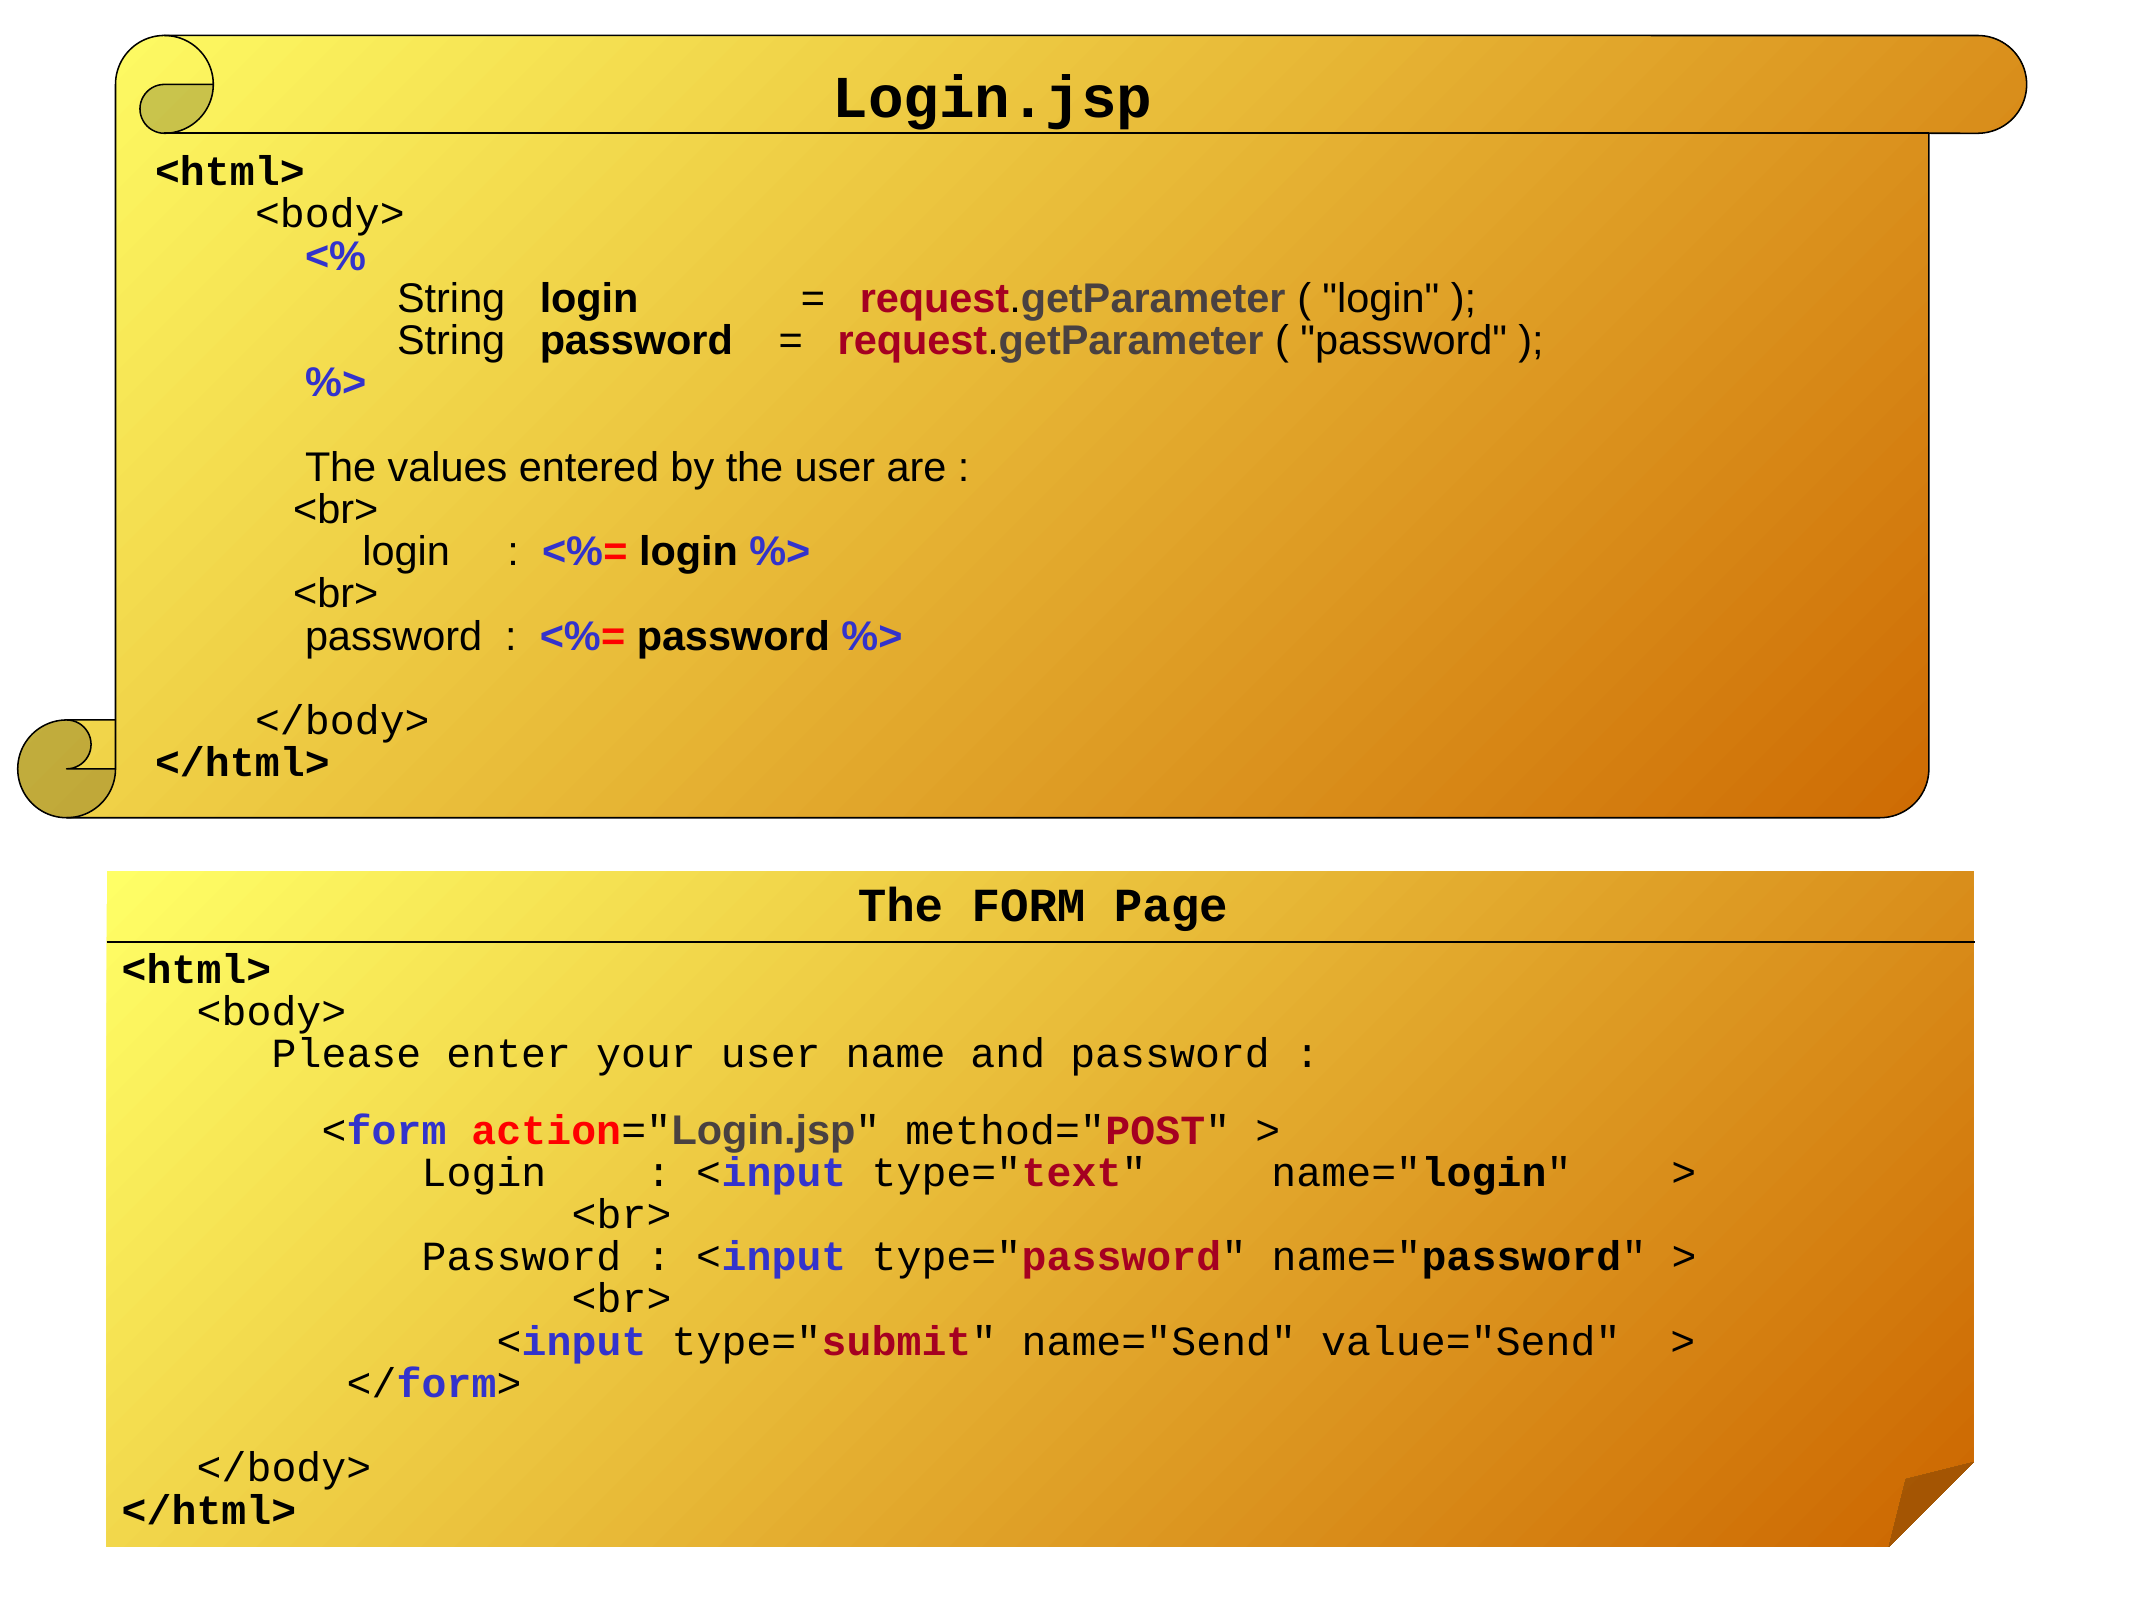

Login.jsp
<html>
    <body>
	<%
	        String   login	    =   request.getParameter ( "login" );
	        String   password    =   request.getParameter ( "password" );
	%>

	The values entered by the user are :
            <br>
	     login     :  <%= login %>
            <br>
	password  :  <%= password %>

    </body>
</html>
The FORM Page

<html>
   <body>
	Please enter your user name and password :

	  <form action="Login.jsp" method="POST" >
		Login    : <input type="text"     name="login"    >
			<br>
		Password : <input type="password" name="password" >
			<br>
		   <input type="submit" name="Send" value="Send"  >
	   </form>

   </body>
</html>